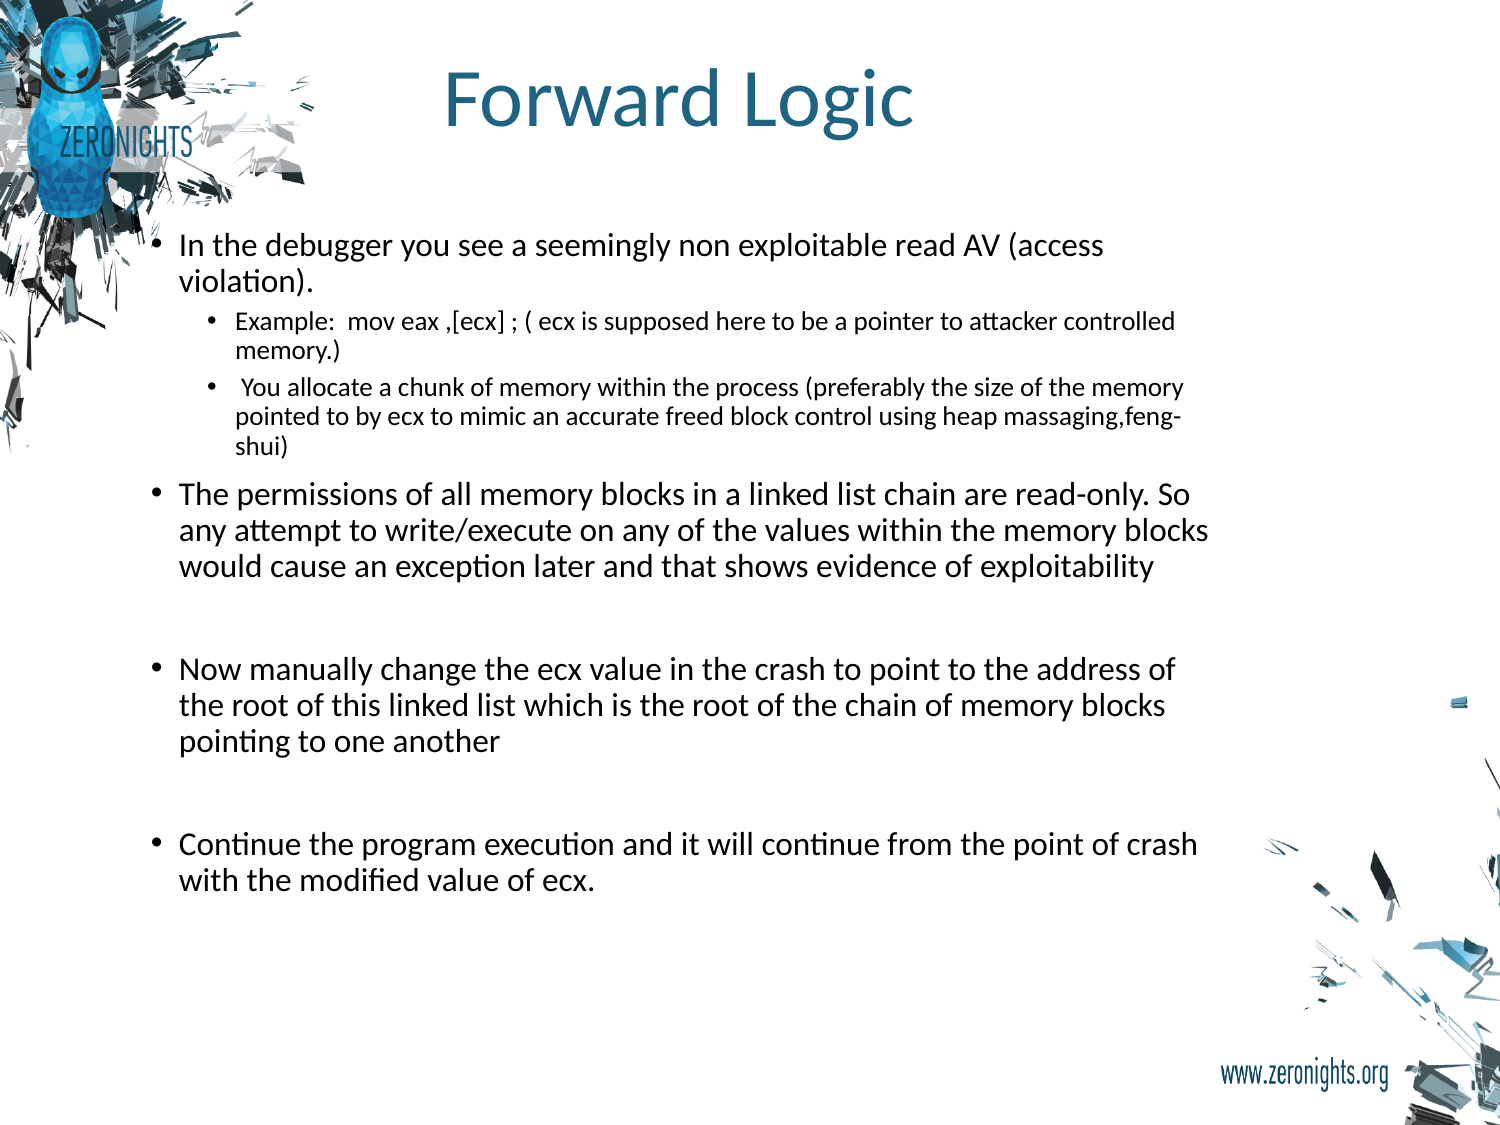

# Forward Logic
In the debugger you see a seemingly non exploitable read AV (access violation).
Example:  mov eax ,[ecx] ; ( ecx is supposed here to be a pointer to attacker controlled memory.)
 You allocate a chunk of memory within the process (preferably the size of the memory pointed to by ecx to mimic an accurate freed block control using heap massaging,feng-shui)
The permissions of all memory blocks in a linked list chain are read-only. So any attempt to write/execute on any of the values within the memory blocks would cause an exception later and that shows evidence of exploitability

Now manually change the ecx value in the crash to point to the address of the root of this linked list which is the root of the chain of memory blocks pointing to one another

Continue the program execution and it will continue from the point of crash with the modified value of ecx.